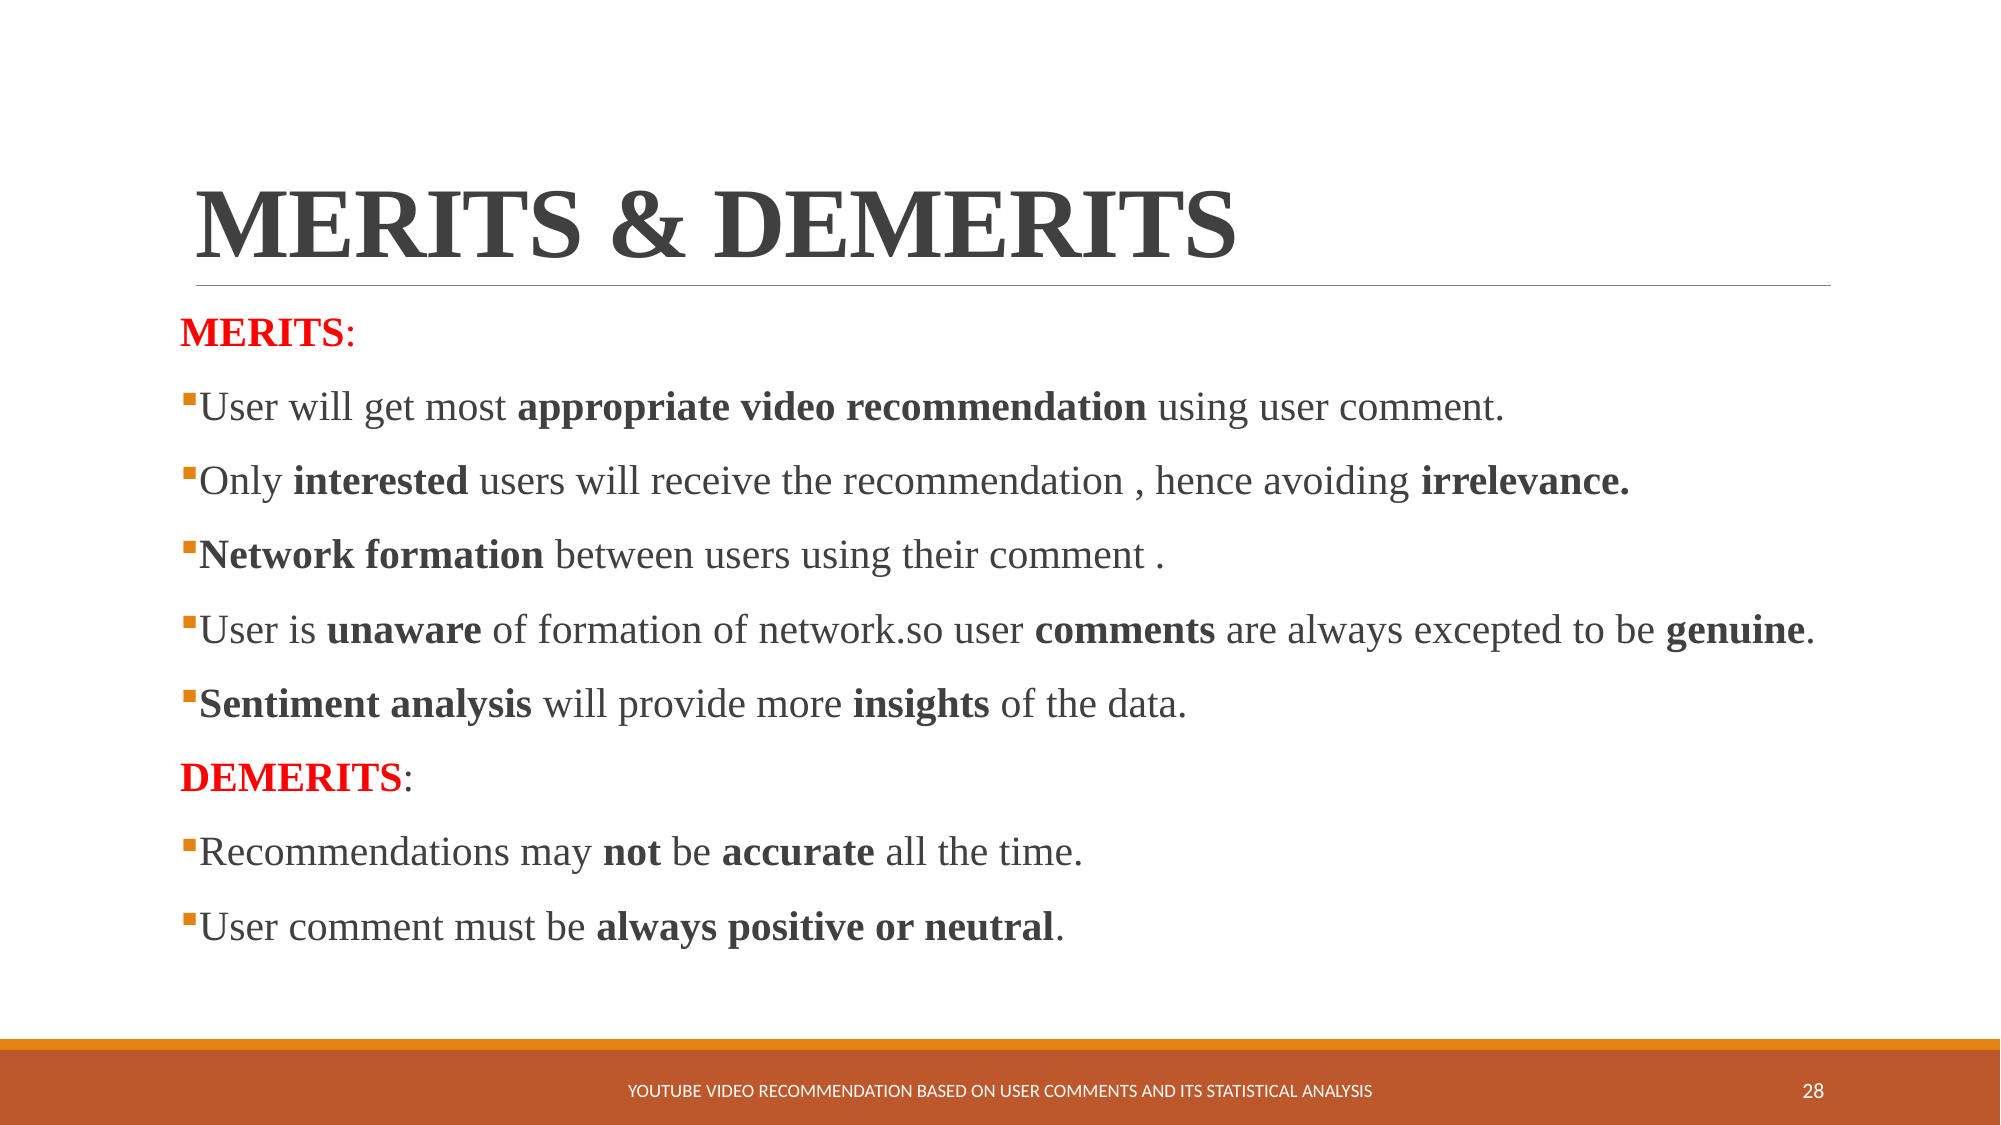

# MERITS & DEMERITS
MERITS:
User will get most appropriate video recommendation using user comment.
Only interested users will receive the recommendation , hence avoiding irrelevance.
Network formation between users using their comment .
User is unaware of formation of network.so user comments are always excepted to be genuine.
Sentiment analysis will provide more insights of the data.
DEMERITS:
Recommendations may not be accurate all the time.
User comment must be always positive or neutral.

YOUTUBE VIDEO RECOMMENDATION BASED ON USER COMMENTS AND ITS STATISTICAL ANALYSIS
28